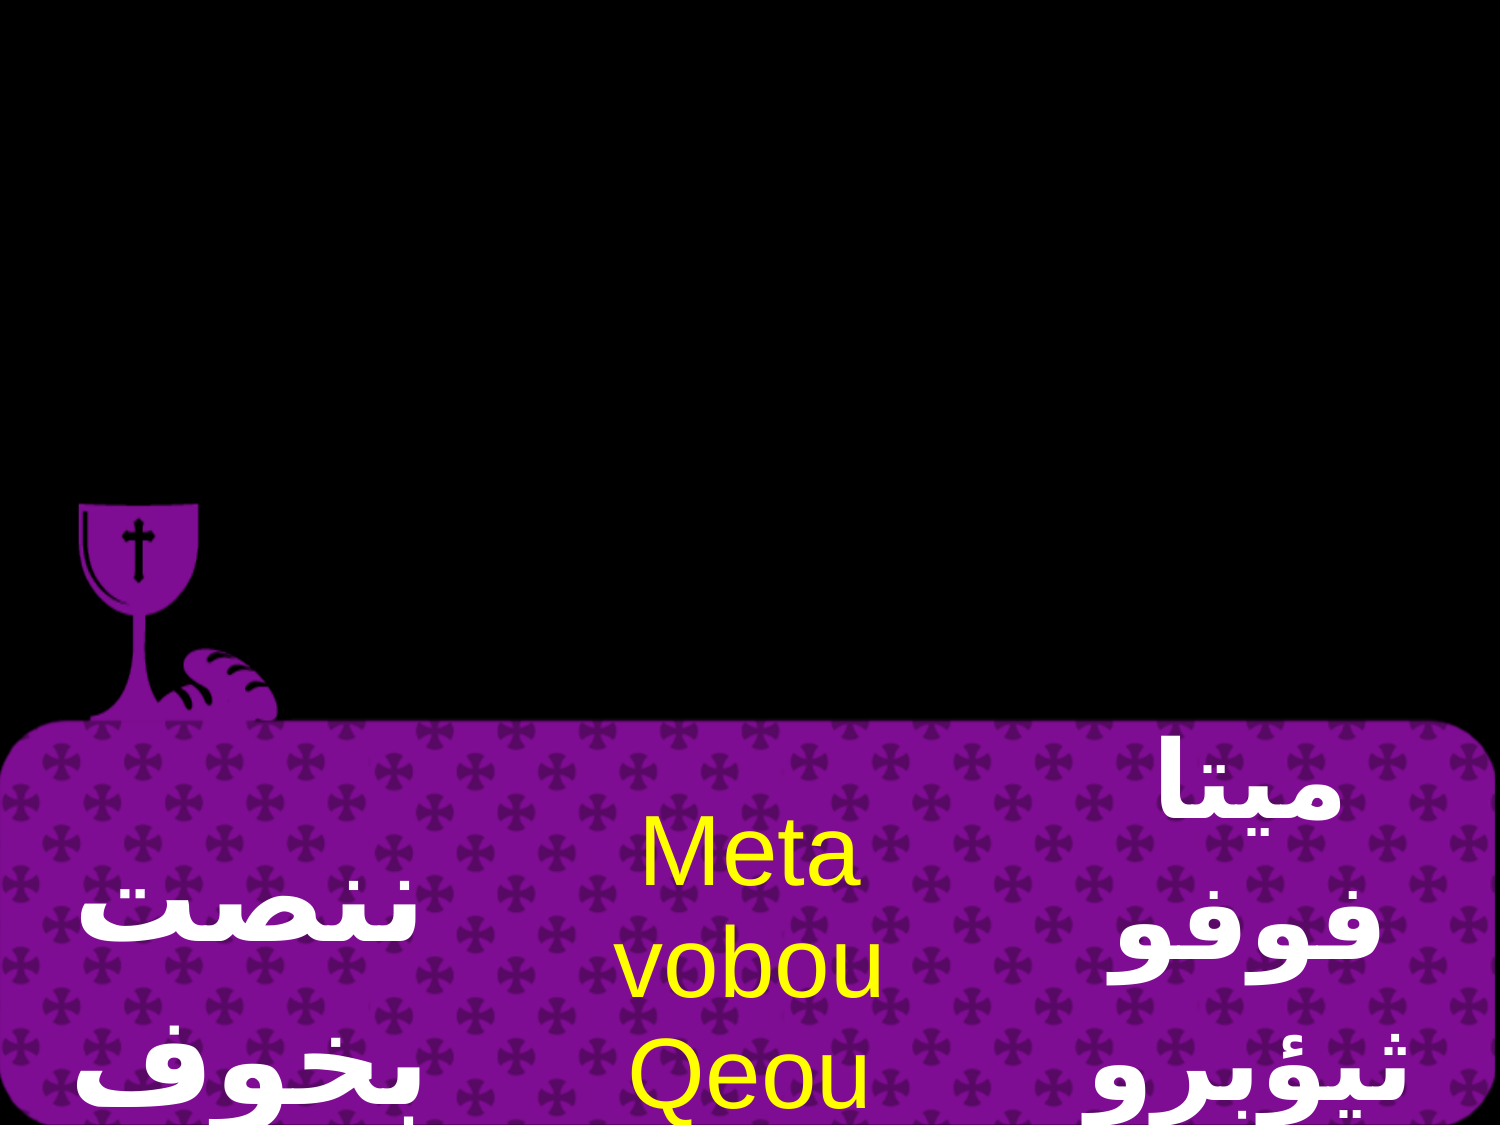

| ننصت بخوف الله | Meta vobou Qeou `procxwmen. | ميتا فوفو ثيؤبروس خومين |
| --- | --- | --- |